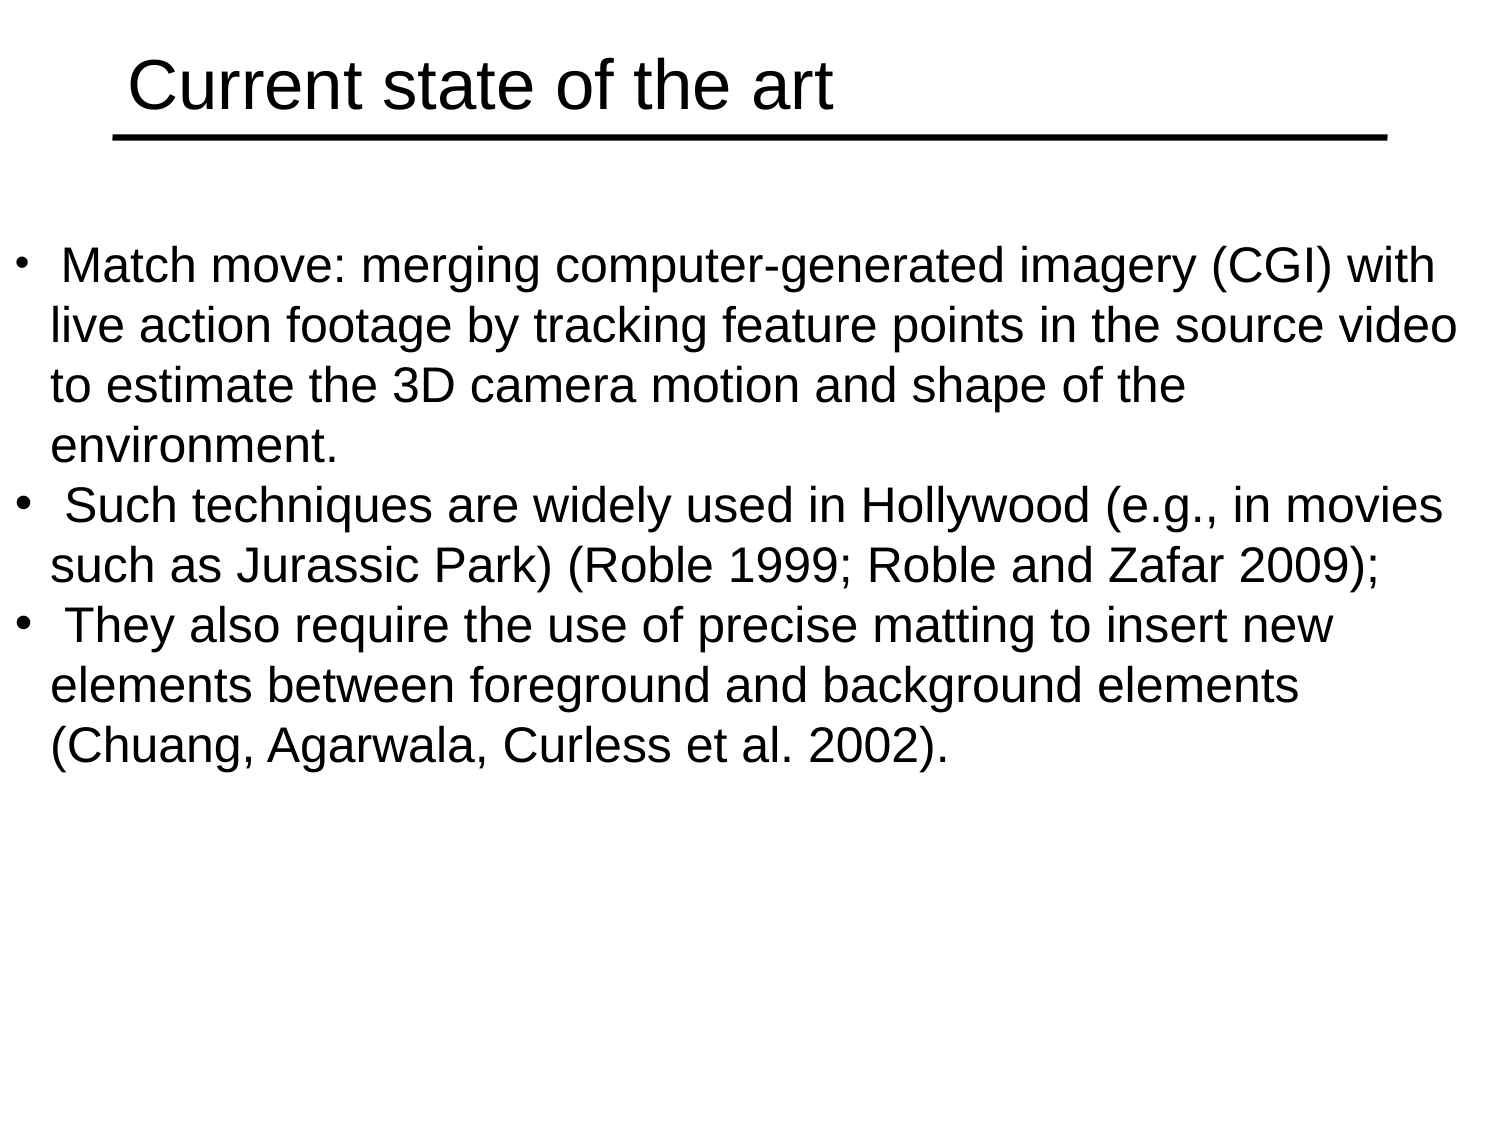

# Current state of the art
 Match move: merging computer-generated imagery (CGI) with live action footage by tracking feature points in the source video to estimate the 3D camera motion and shape of the environment.
 Such techniques are widely used in Hollywood (e.g., in movies such as Jurassic Park) (Roble 1999; Roble and Zafar 2009);
 They also require the use of precise matting to insert new elements between foreground and background elements (Chuang, Agarwala, Curless et al. 2002).